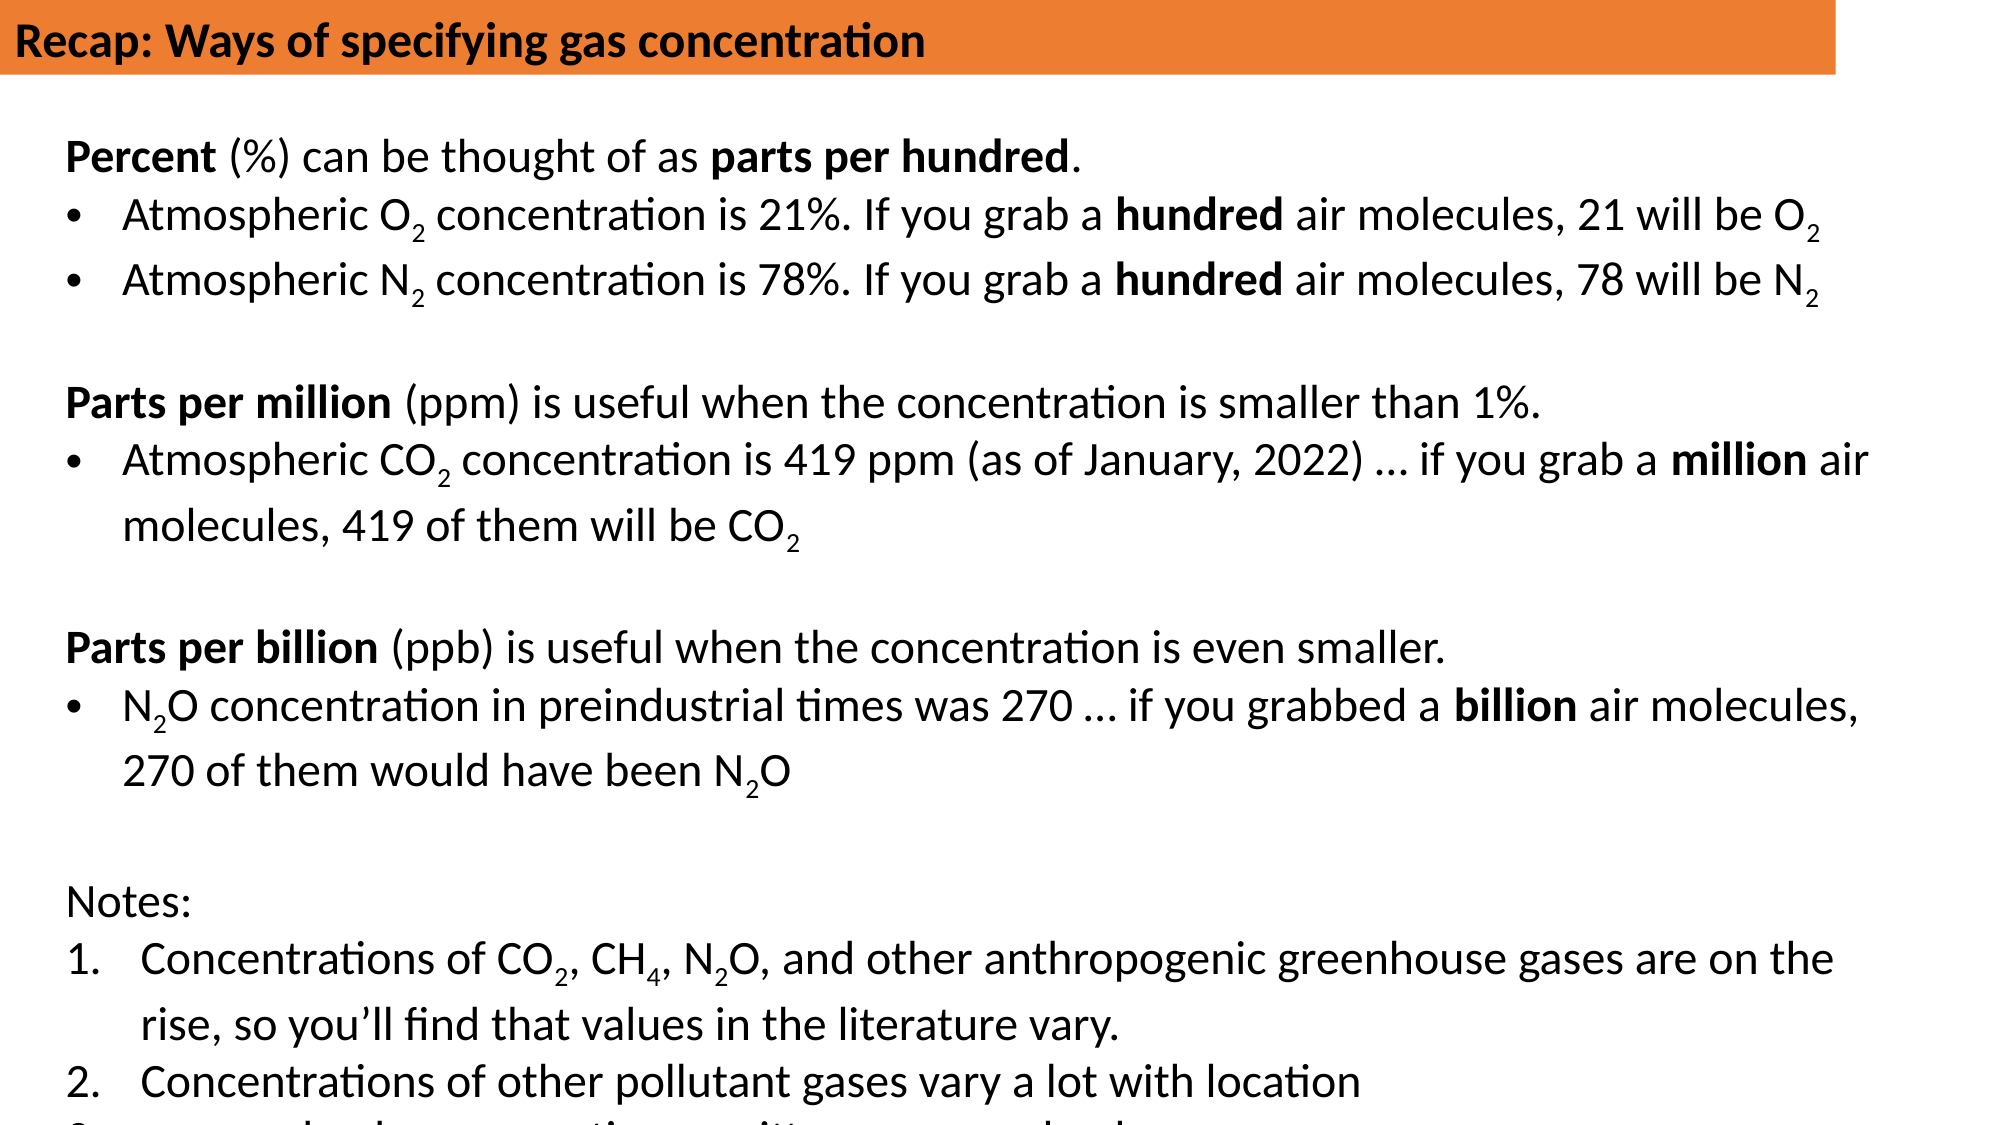

Recap: Ways of specifying gas concentration
Percent (%) can be thought of as parts per hundred.
Atmospheric O2 concentration is 21%. If you grab a hundred air molecules, 21 will be O2
Atmospheric N2 concentration is 78%. If you grab a hundred air molecules, 78 will be N2

Parts per million (ppm) is useful when the concentration is smaller than 1%.
Atmospheric CO2 concentration is 419 ppm (as of January, 2022) … if you grab a million air molecules, 419 of them will be CO2

Parts per billion (ppb) is useful when the concentration is even smaller.
N2O concentration in preindustrial times was 270 … if you grabbed a billion air molecules, 270 of them would have been N2O

Notes:
Concentrations of CO2, CH4, N2O, and other anthropogenic greenhouse gases are on the rise, so you’ll find that values in the literature vary.
Concentrations of other pollutant gases vary a lot with location
ppm and ppb are sometimes written ppmv and ppbv